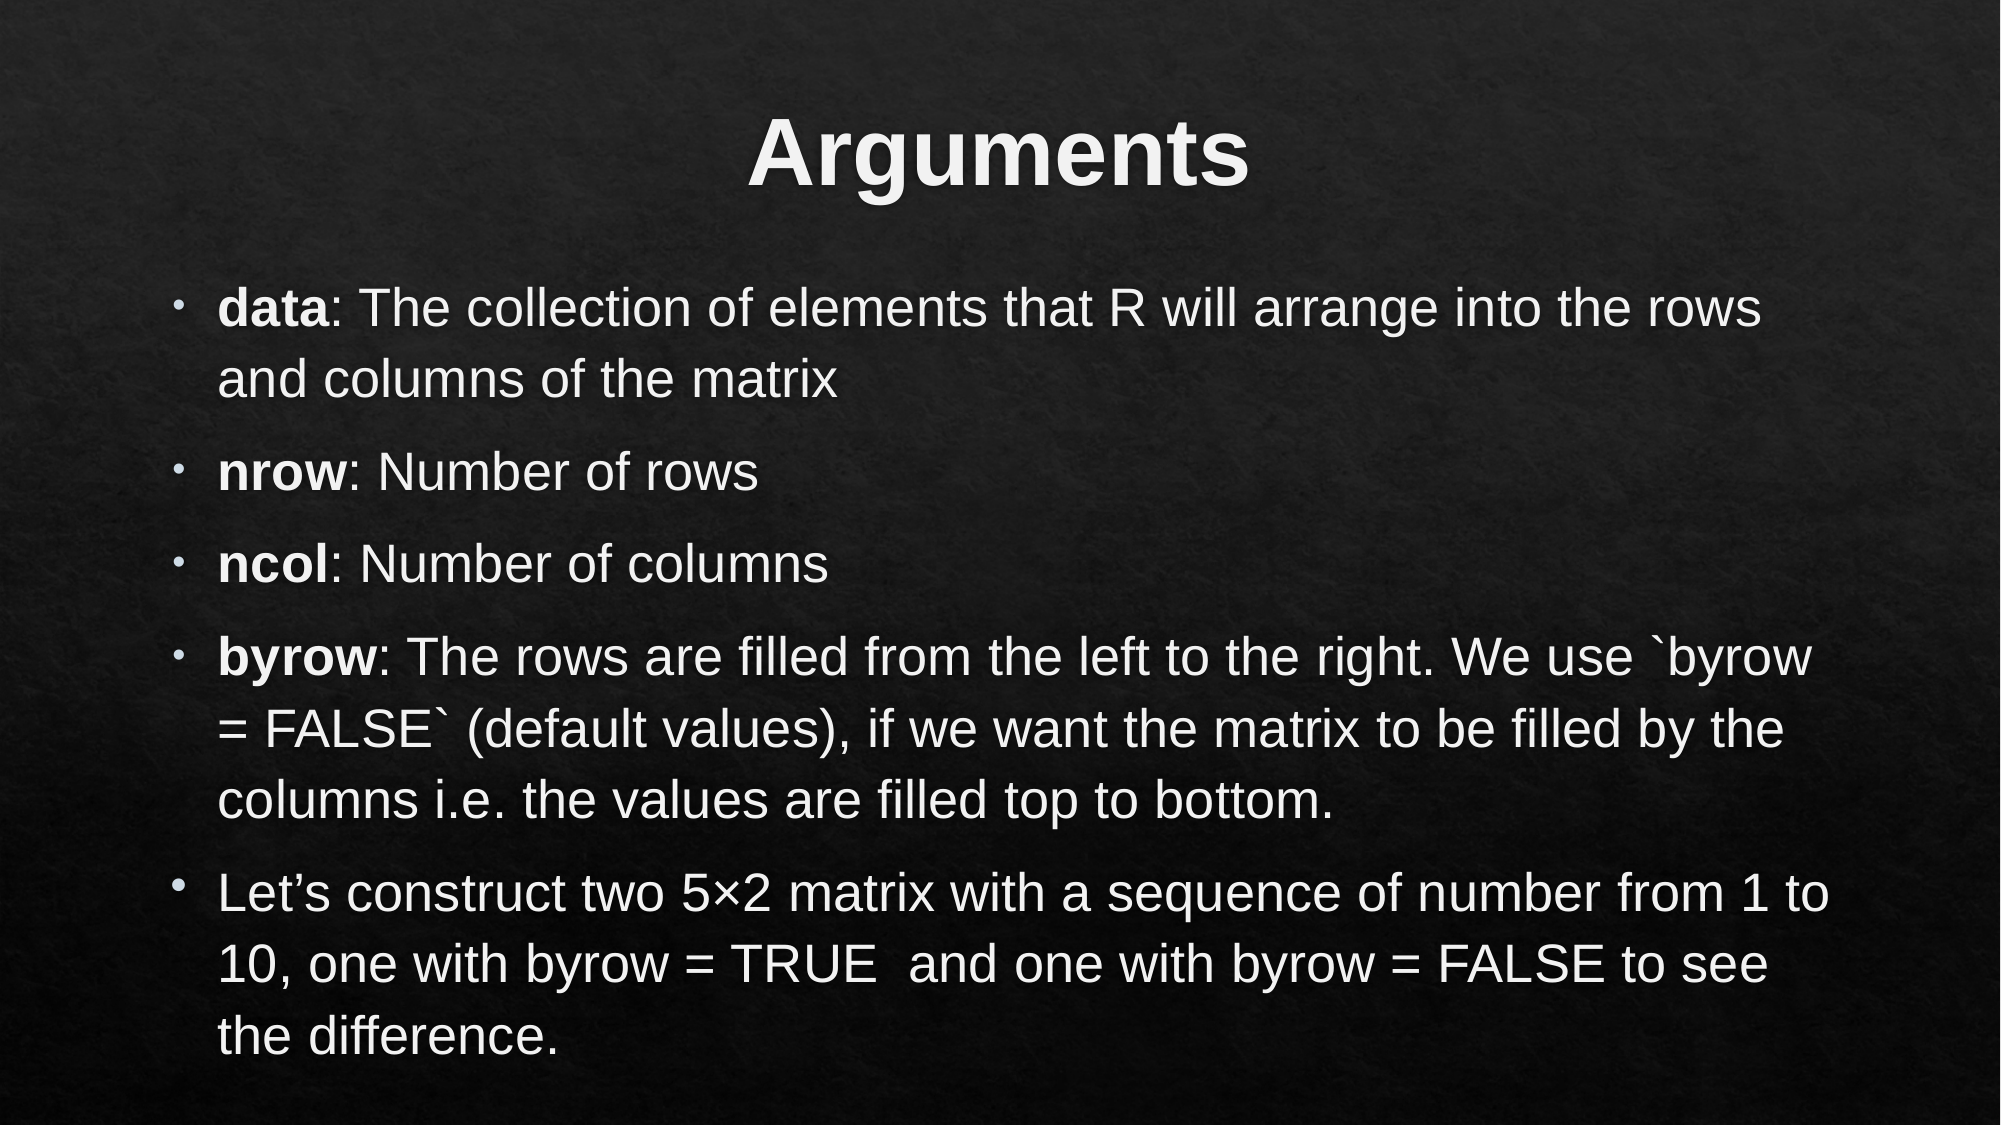

# Arguments
data: The collection of elements that R will arrange into the rows and columns of the matrix
nrow: Number of rows
ncol: Number of columns
byrow: The rows are filled from the left to the right. We use `byrow = FALSE` (default values), if we want the matrix to be filled by the columns i.e. the values are filled top to bottom.
Let’s construct two 5×2 matrix with a sequence of number from 1 to 10, one with byrow = TRUE  and one with byrow = FALSE to see the difference.